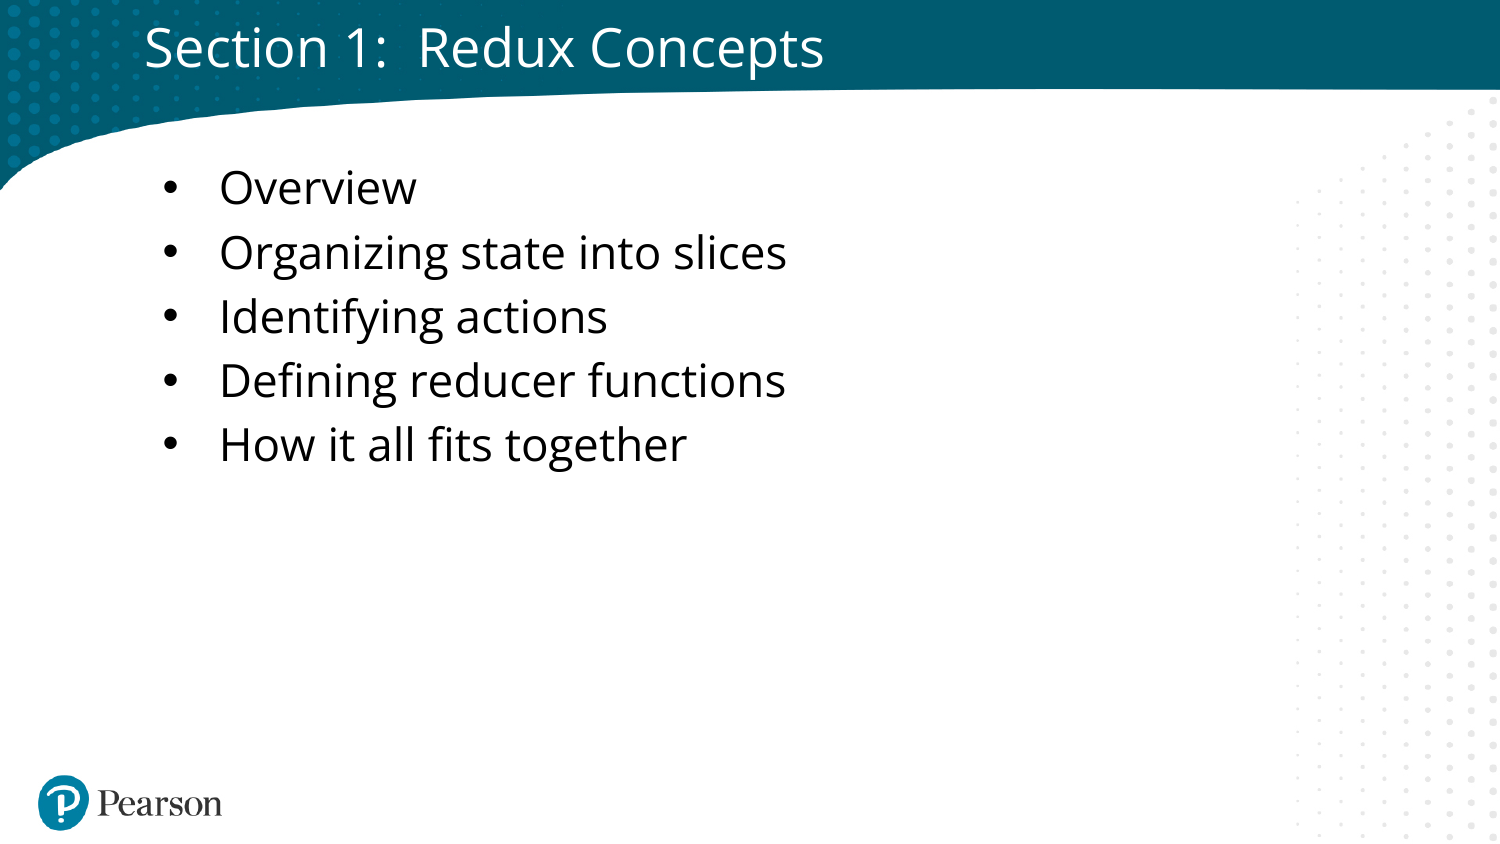

# Section 1:  Redux Concepts
Overview
Organizing state into slices
Identifying actions
Defining reducer functions
How it all fits together